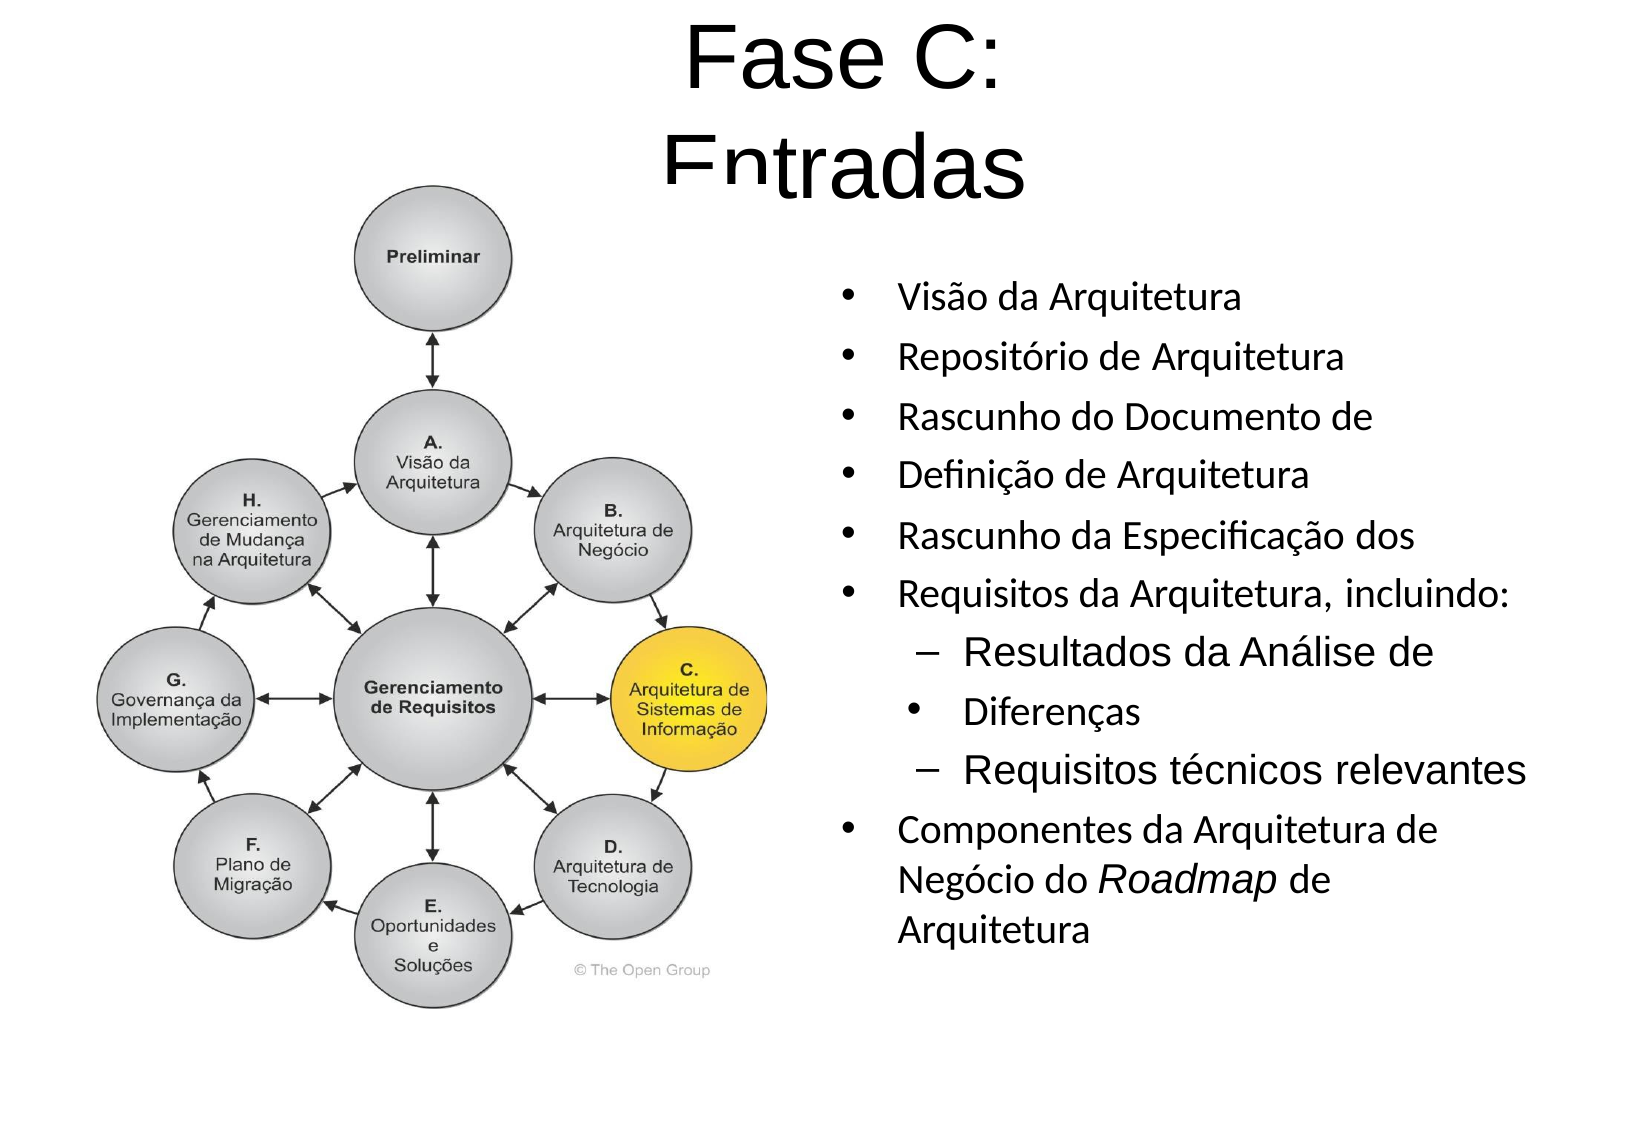

# Fase C: Entradas

Visão da Arquitetura
Repositório de Arquitetura
Rascunho do Documento de
Definição de Arquitetura
Rascunho da Especificação dos
Requisitos da Arquitetura, incluindo:
Resultados da Análise de
Diferenças
Requisitos técnicos relevantes
Componentes da Arquitetura de  Negócio do Roadmap de  Arquitetura